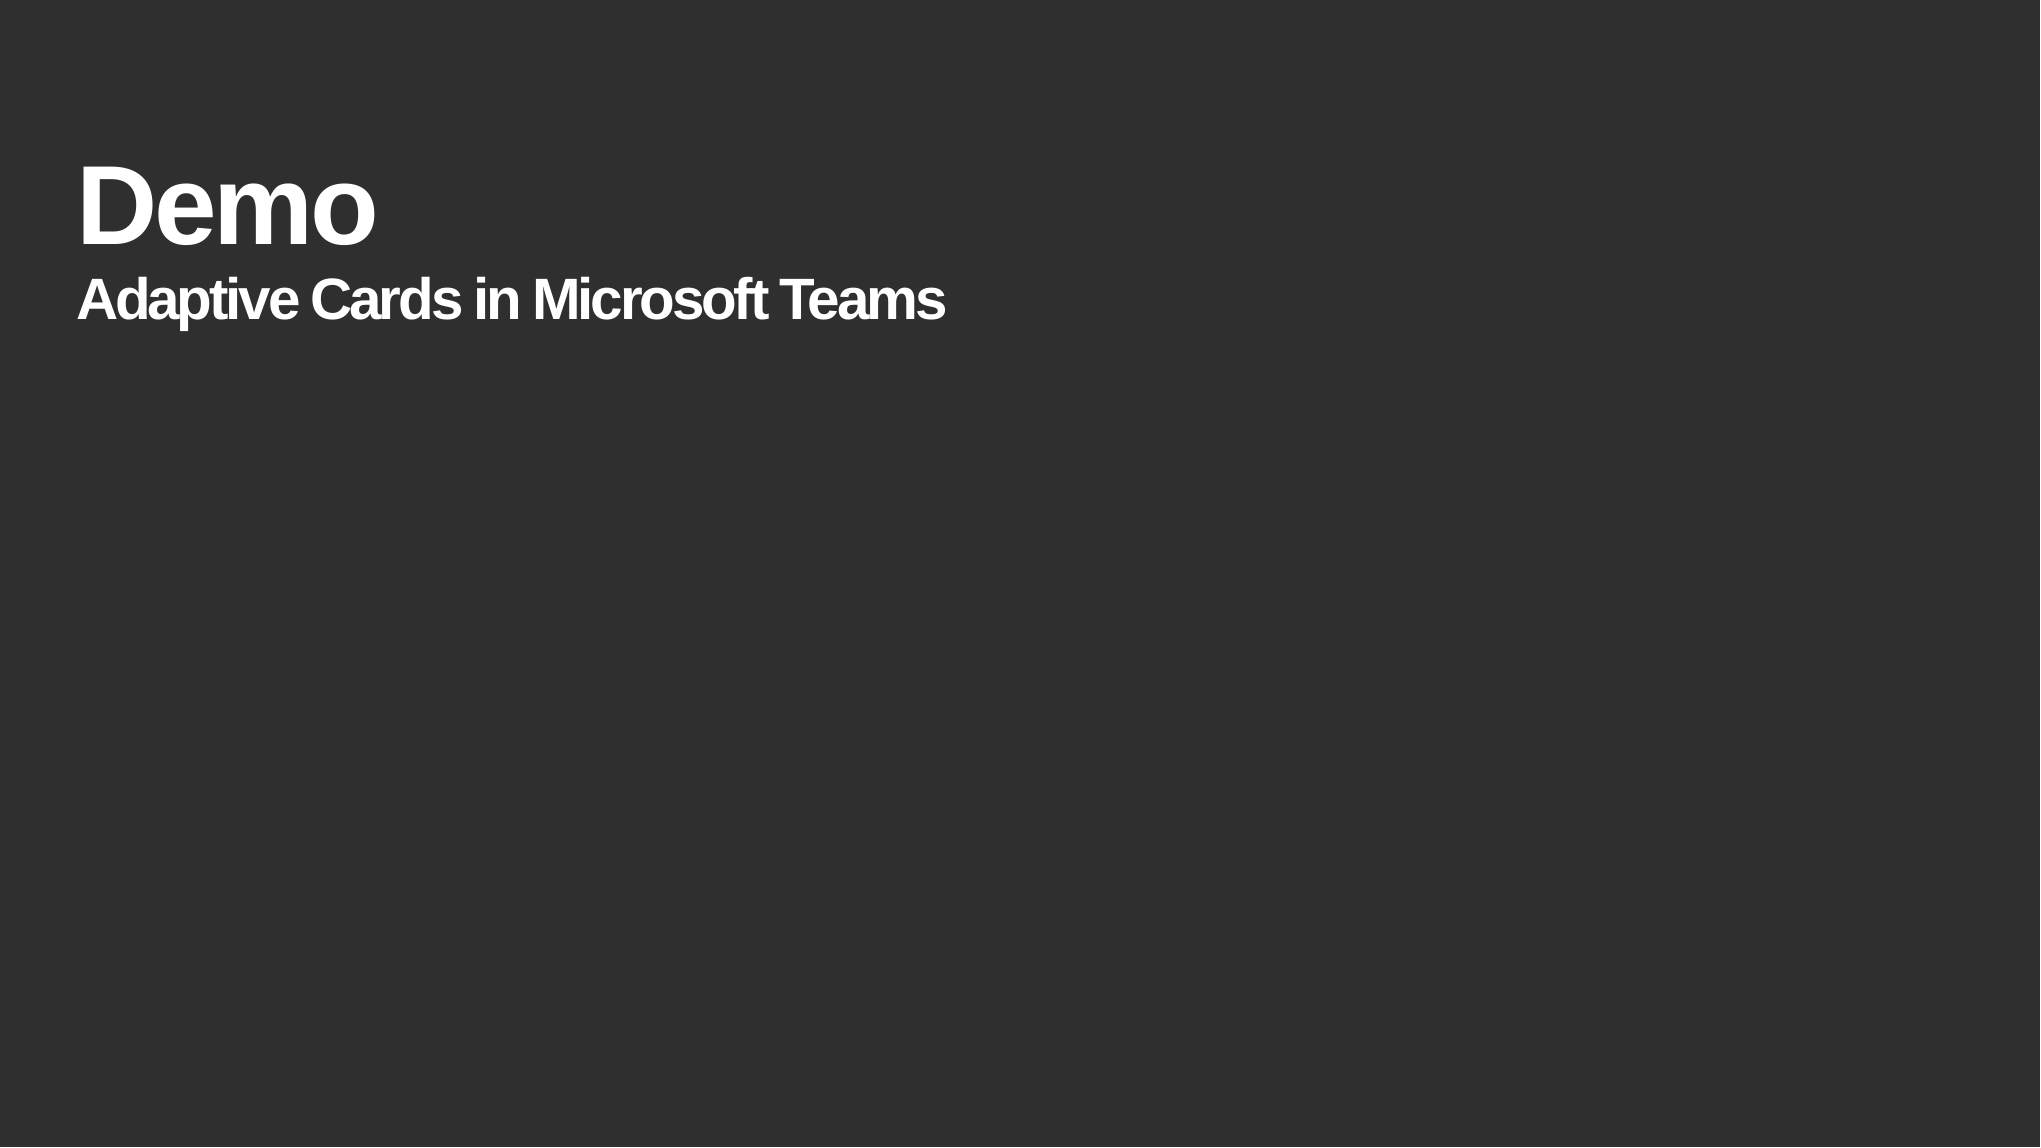

# Demo Adaptive Cards in Microsoft Teams